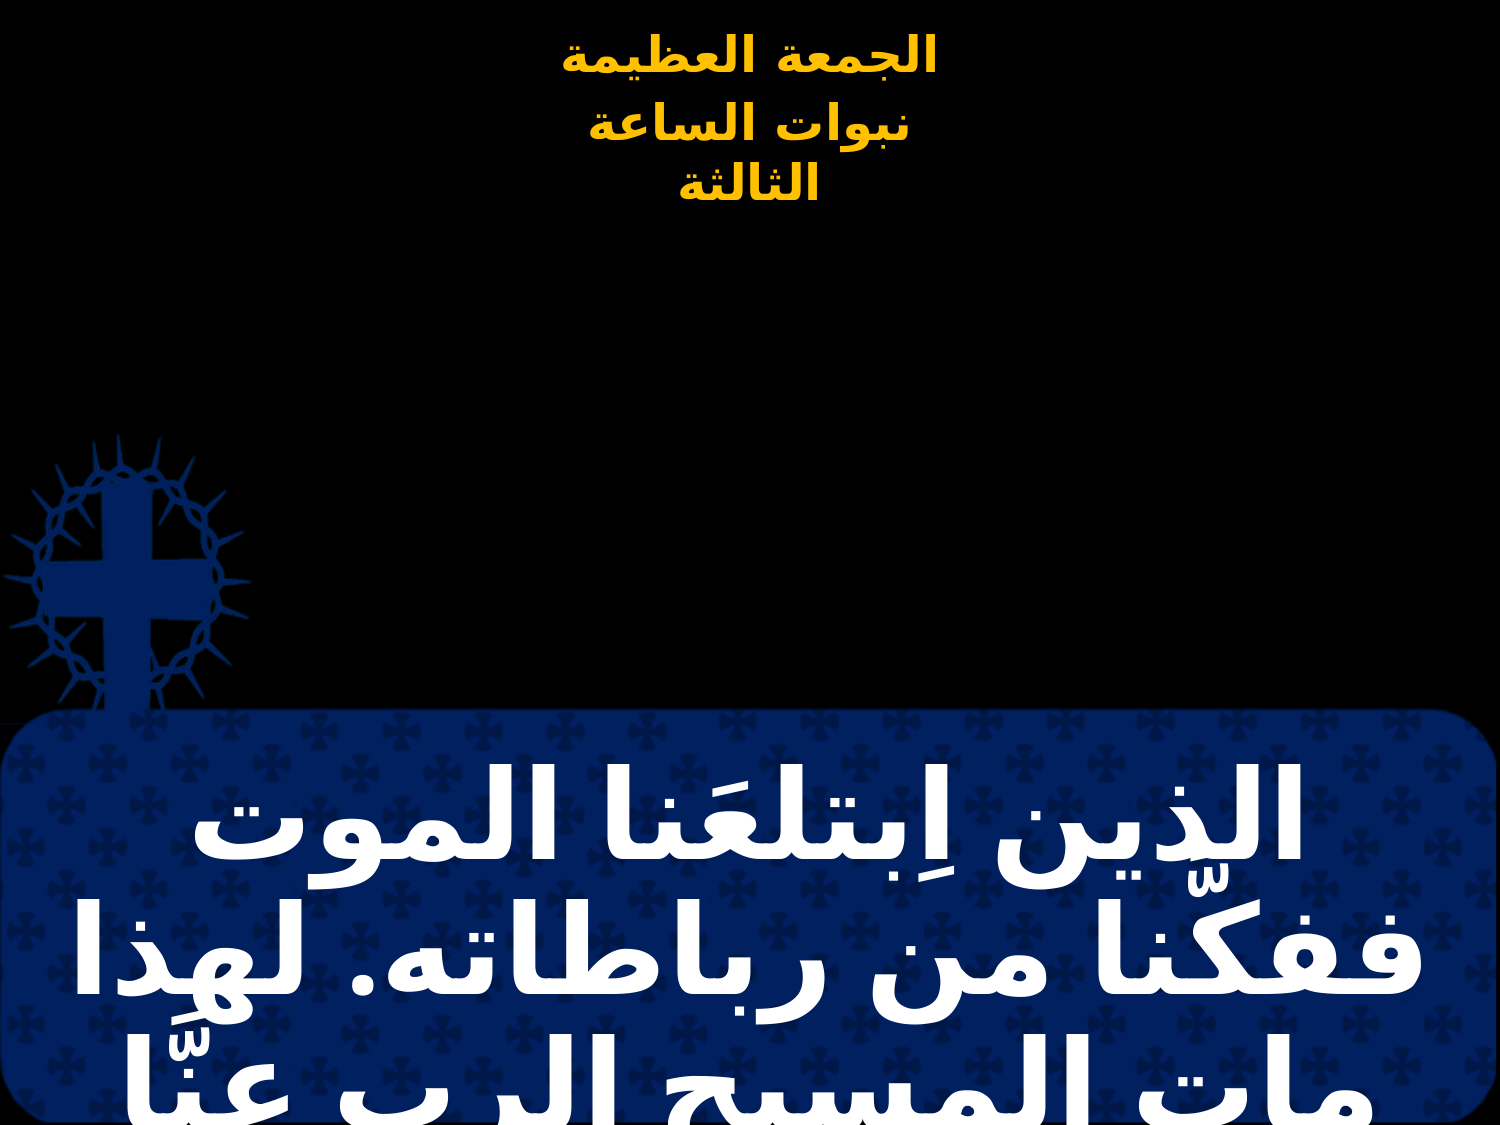

# الذين اِبتلعَنا الموت ففكَّنا من رباطاته. لهذا مات المسيح الرب عنَّا